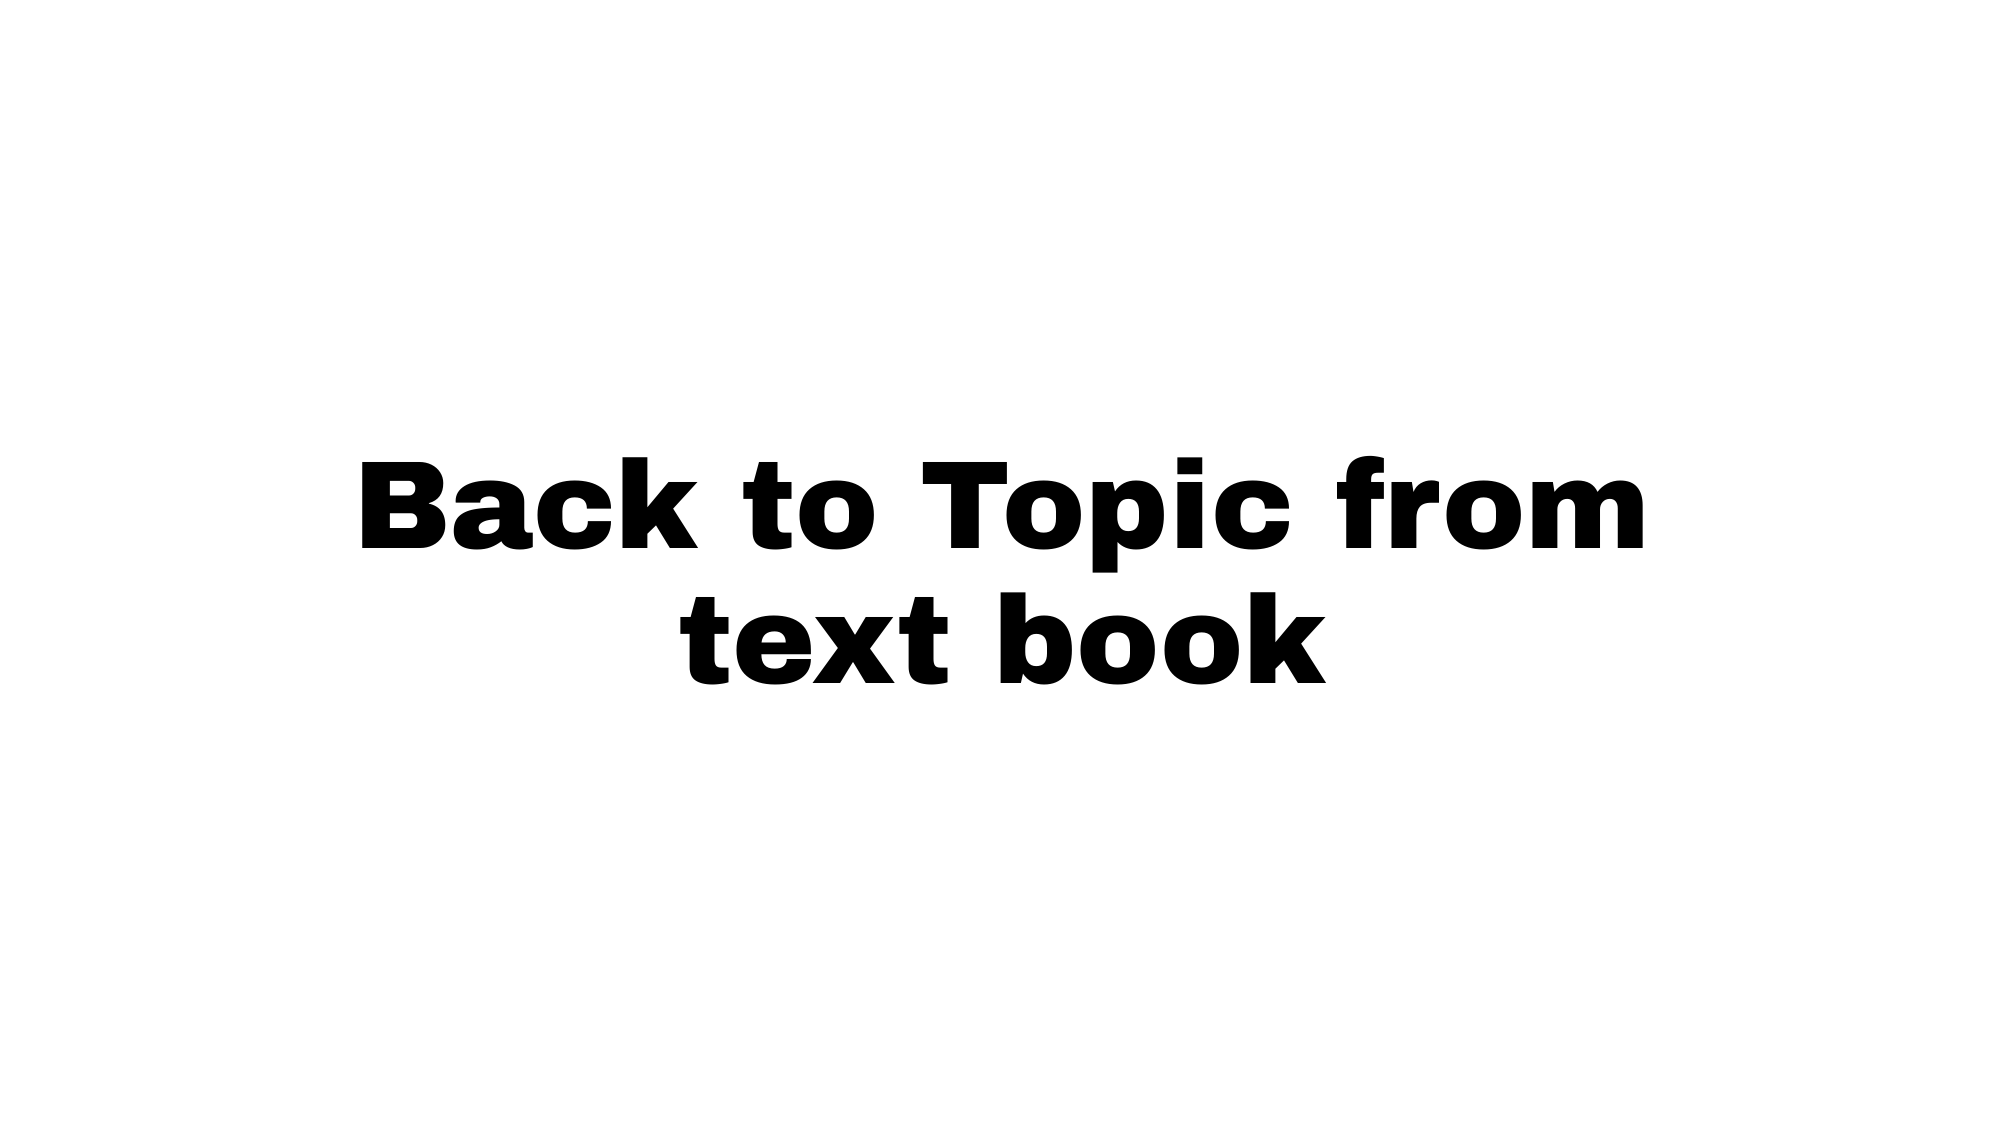

# Back to Topic from text book